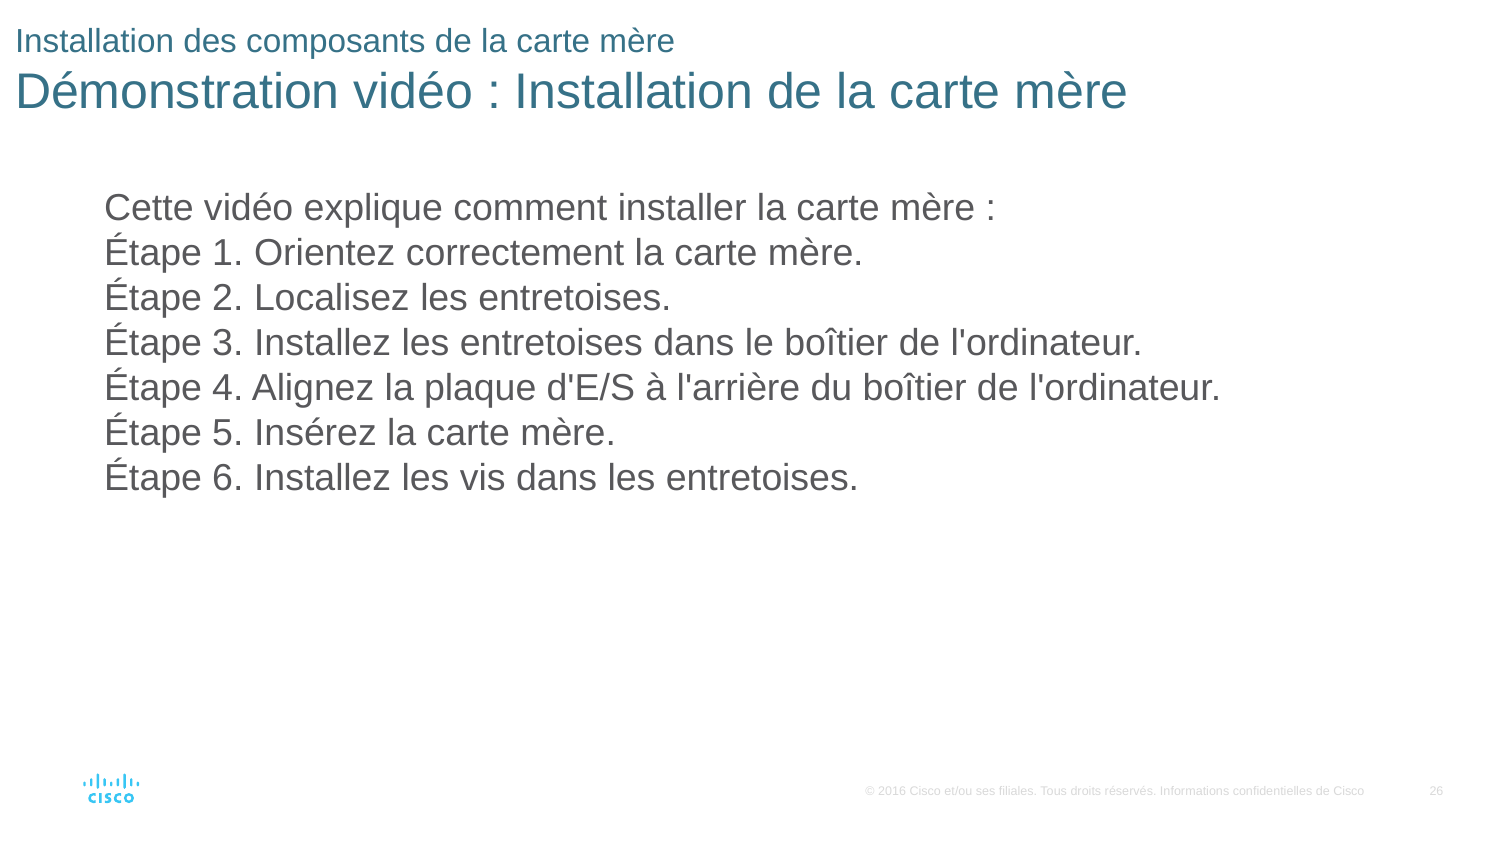

# Installation des composants de la carte mère Démonstration vidéo : Installation de la carte mère
Cette vidéo explique comment installer la carte mère :
Étape 1. Orientez correctement la carte mère.
Étape 2. Localisez les entretoises.
Étape 3. Installez les entretoises dans le boîtier de l'ordinateur.
Étape 4. Alignez la plaque d'E/S à l'arrière du boîtier de l'ordinateur.
Étape 5. Insérez la carte mère.
Étape 6. Installez les vis dans les entretoises.